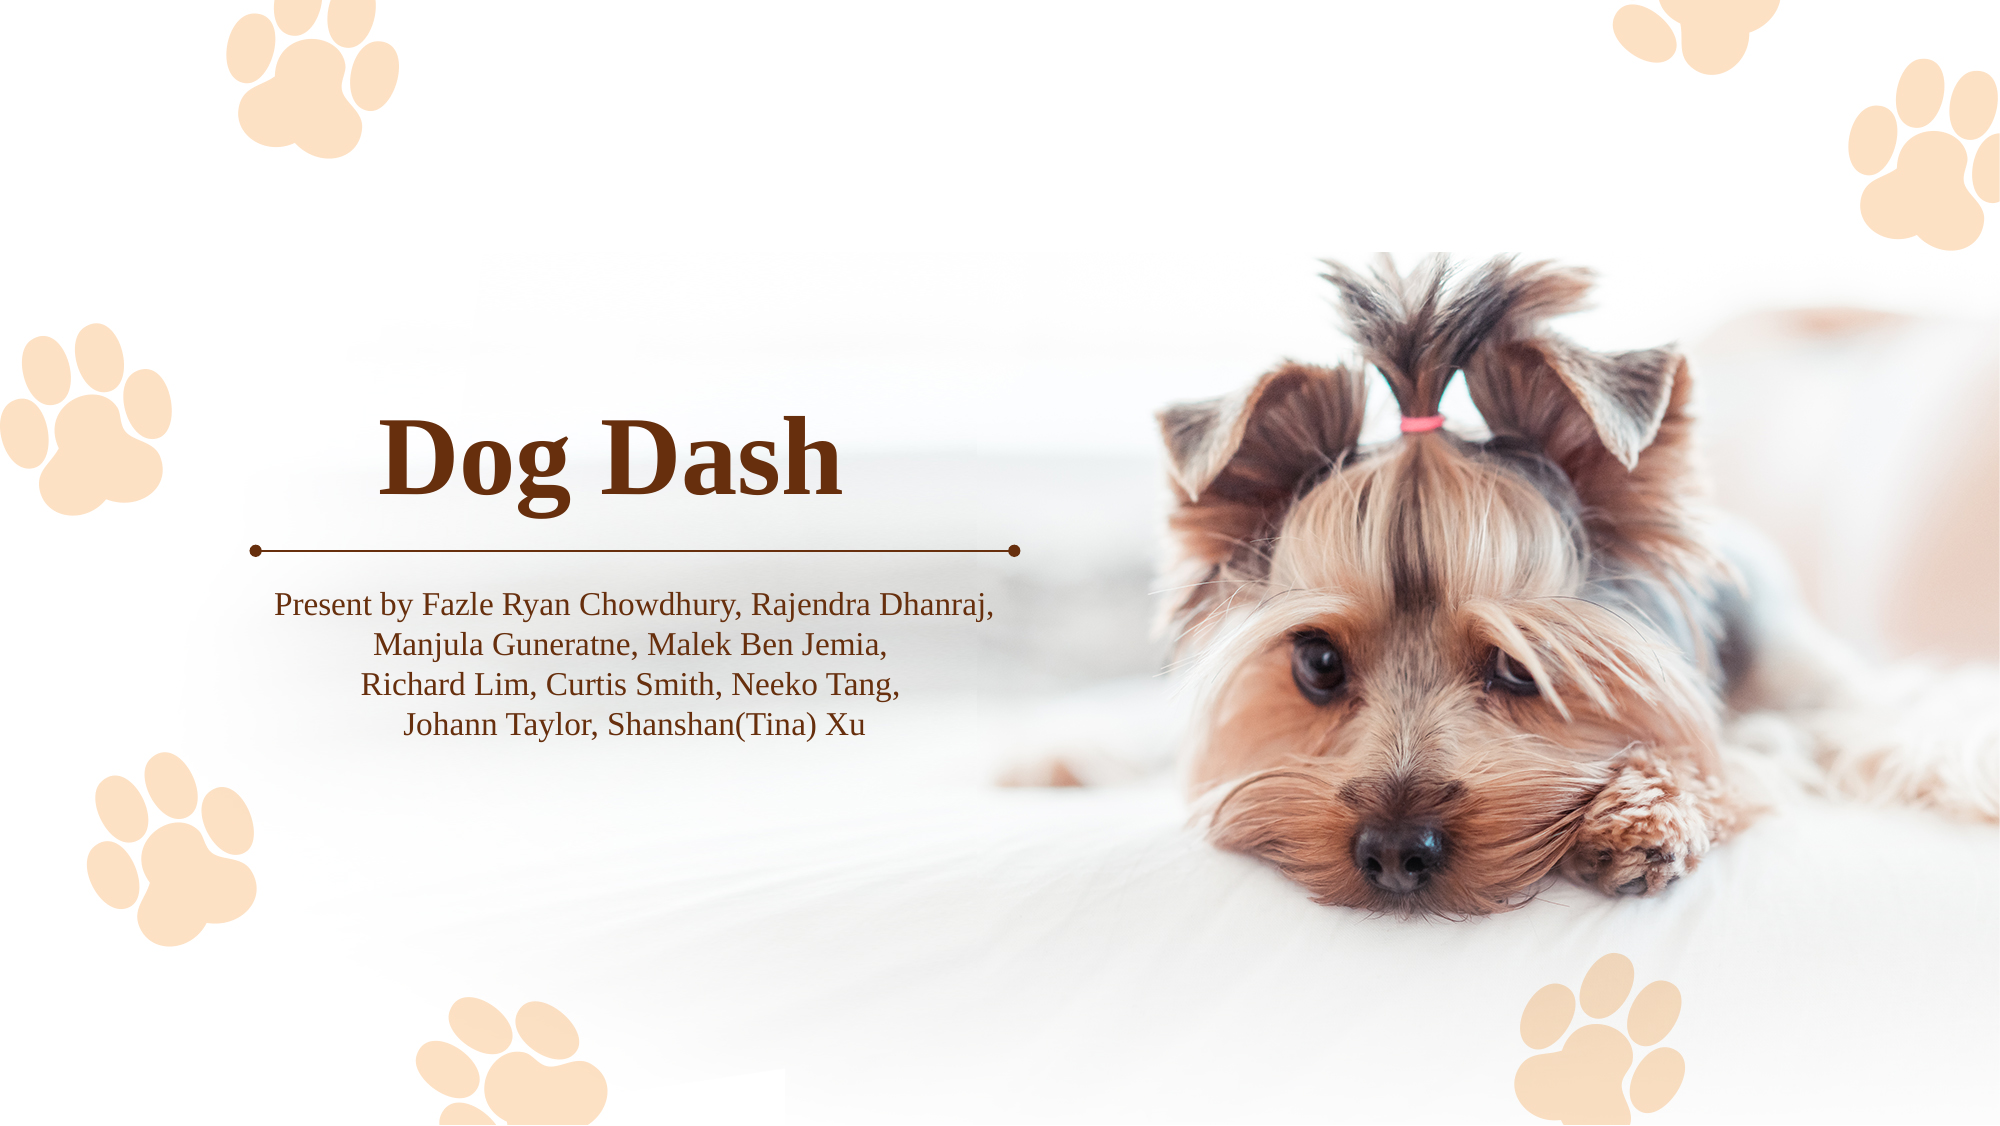

# Dog Dash
Present by Fazle Ryan Chowdhury, Rajendra Dhanraj, Manjula Guneratne, Malek Ben Jemia,
Richard Lim, Curtis Smith, Neeko Tang,
Johann Taylor, Shanshan(Tina) Xu